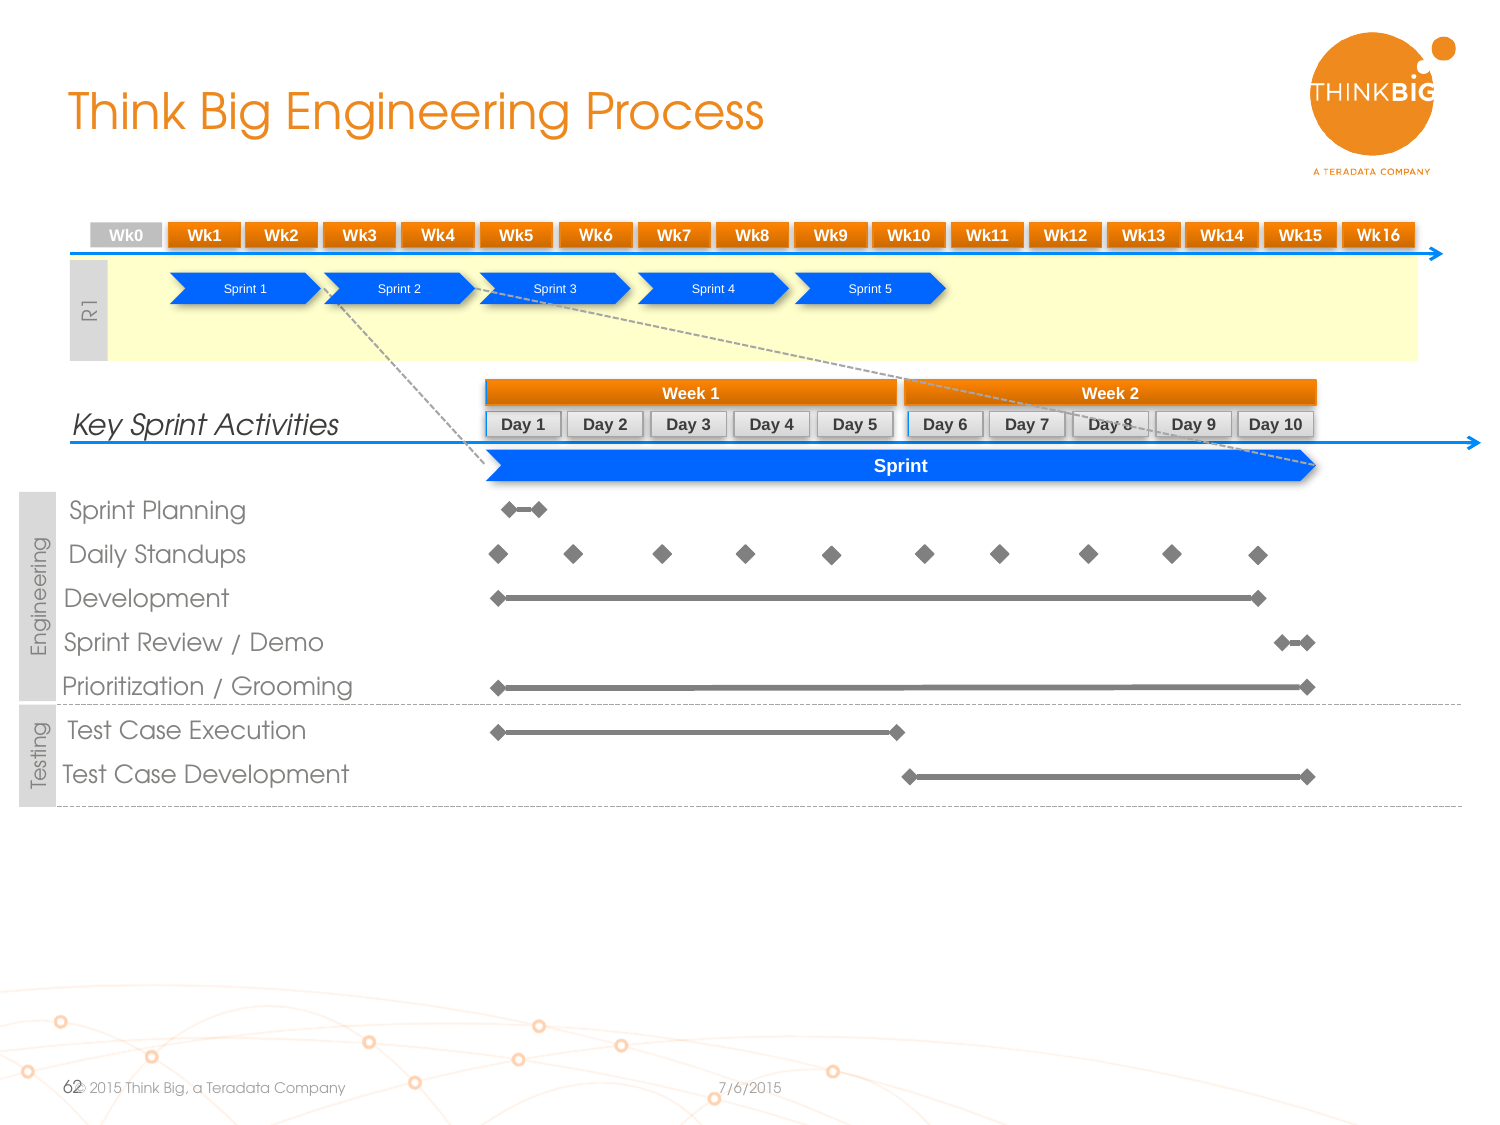

# Think Big Engineering Process
Wk0
Wk1
Wk2
Wk3
Wk4
Wk5
Wk6
Wk7
Wk8
Wk9
Wk10
Wk11
Wk12
Wk13
Wk14
Wk15
Wk16

Sprint 5
Sprint 4
Sprint 2
Sprint 3
Sprint 1
R1
Week 1
Week 2
Key Sprint Activities
Day 1
Day 2
Day 3
Day 4
Day 5
Day 6
Day 7
Day 8
Day 9
Day 10
Sprint
Sprint Planning
Daily Standups

Development
Engineering
Sprint Review / Demo
Prioritization / Grooming
Test Case Execution
Testing
Test Case Development
7/6/2015
© 2015 Think Big, a Teradata Company